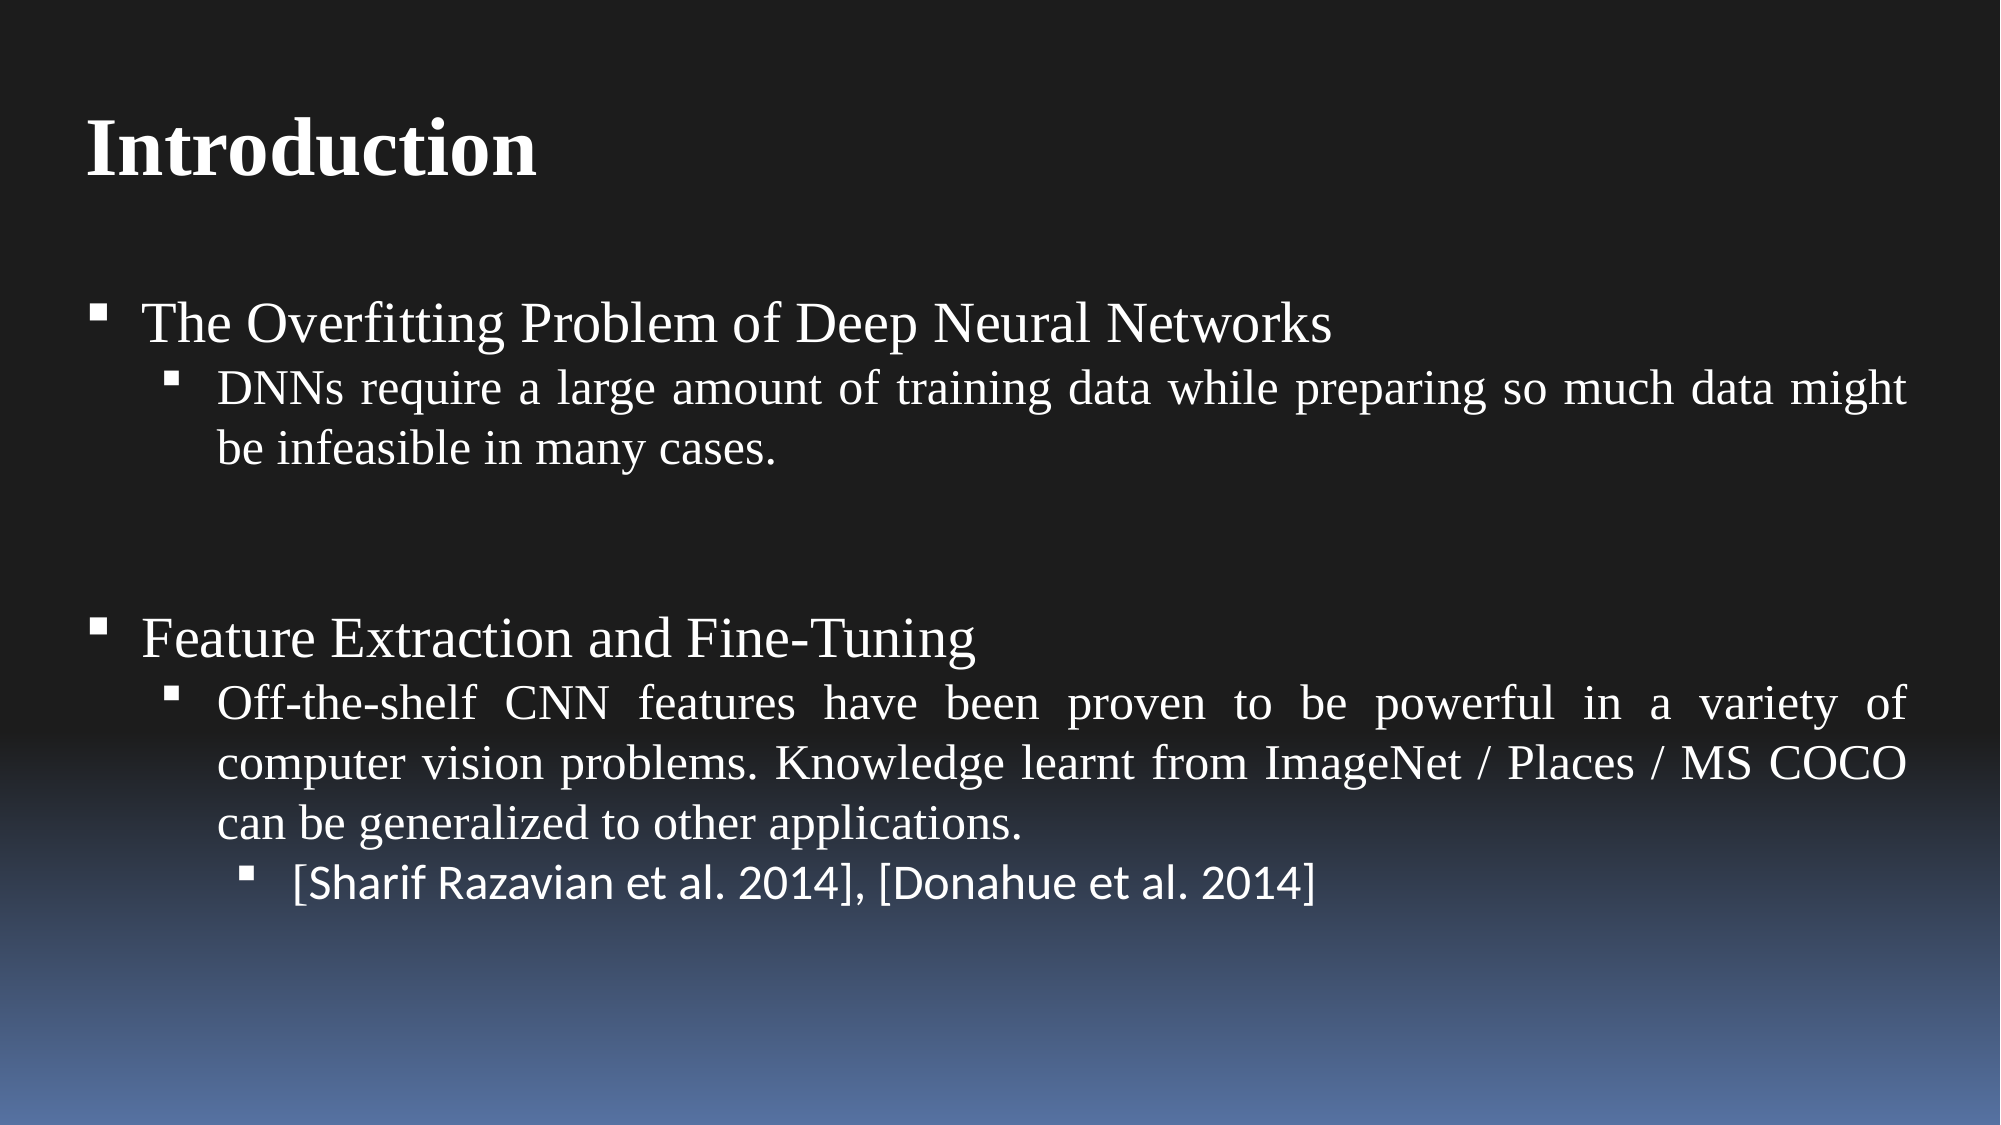

Introduction
The Overfitting Problem of Deep Neural Networks
DNNs require a large amount of training data while preparing so much data might be infeasible in many cases.

Feature Extraction and Fine-Tuning
Off-the-shelf CNN features have been proven to be powerful in a variety of computer vision problems. Knowledge learnt from ImageNet / Places / MS COCO can be generalized to other applications.
[Sharif Razavian et al. 2014], [Donahue et al. 2014]